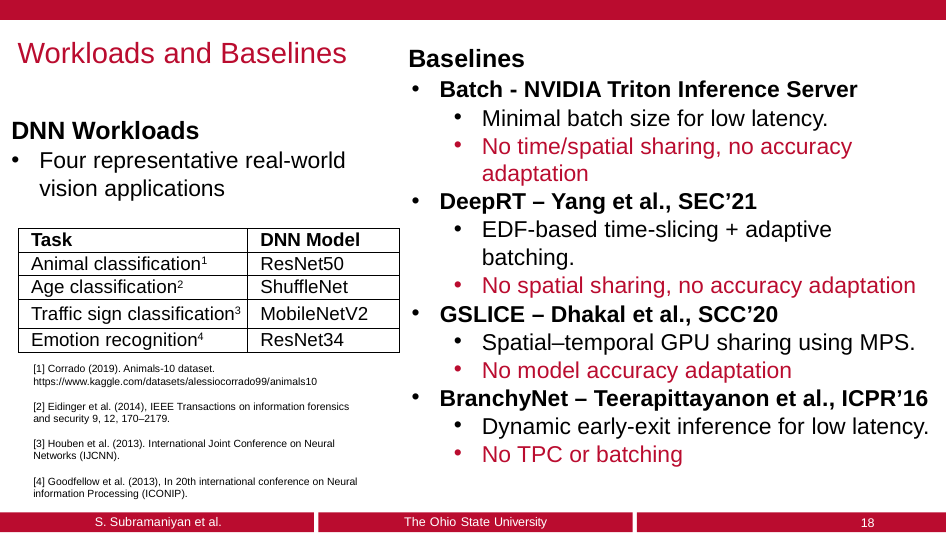

# Workloads and Baselines
Baselines
Batch - NVIDIA Triton Inference Server
Minimal batch size for low latency.
No time/spatial sharing, no accuracy adaptation
DeepRT – Yang et al., SEC’21
EDF-based time-slicing + adaptive batching.
No spatial sharing, no accuracy adaptation
GSLICE – Dhakal et al., SCC’20
Spatial–temporal GPU sharing using MPS.
No model accuracy adaptation
BranchyNet – Teerapittayanon et al., ICPR’16
Dynamic early-exit inference for low latency.
No TPC or batching
DNN Workloads
Four representative real-world vision applications
| Task | DNN Model |
| --- | --- |
| Animal classification1 | ResNet50 |
| Age classification2 | ShuffleNet |
| Traffic sign classification3 | MobileNetV2 |
| Emotion recognition4 | ResNet34 |
[1] Corrado (2019). Animals-10 dataset. https://www.kaggle.com/datasets/alessiocorrado99/animals10

[2] Eidinger et al. (2014), IEEE Transactions on information forensics and security 9, 12, 170–2179.

[3] Houben et al. (2013). International Joint Conference on Neural Networks (IJCNN).

[4] Goodfellow et al. (2013), In 20th international conference on Neural information Processing (ICONIP).

S. Subramaniyan et al.
The Ohio State University
18